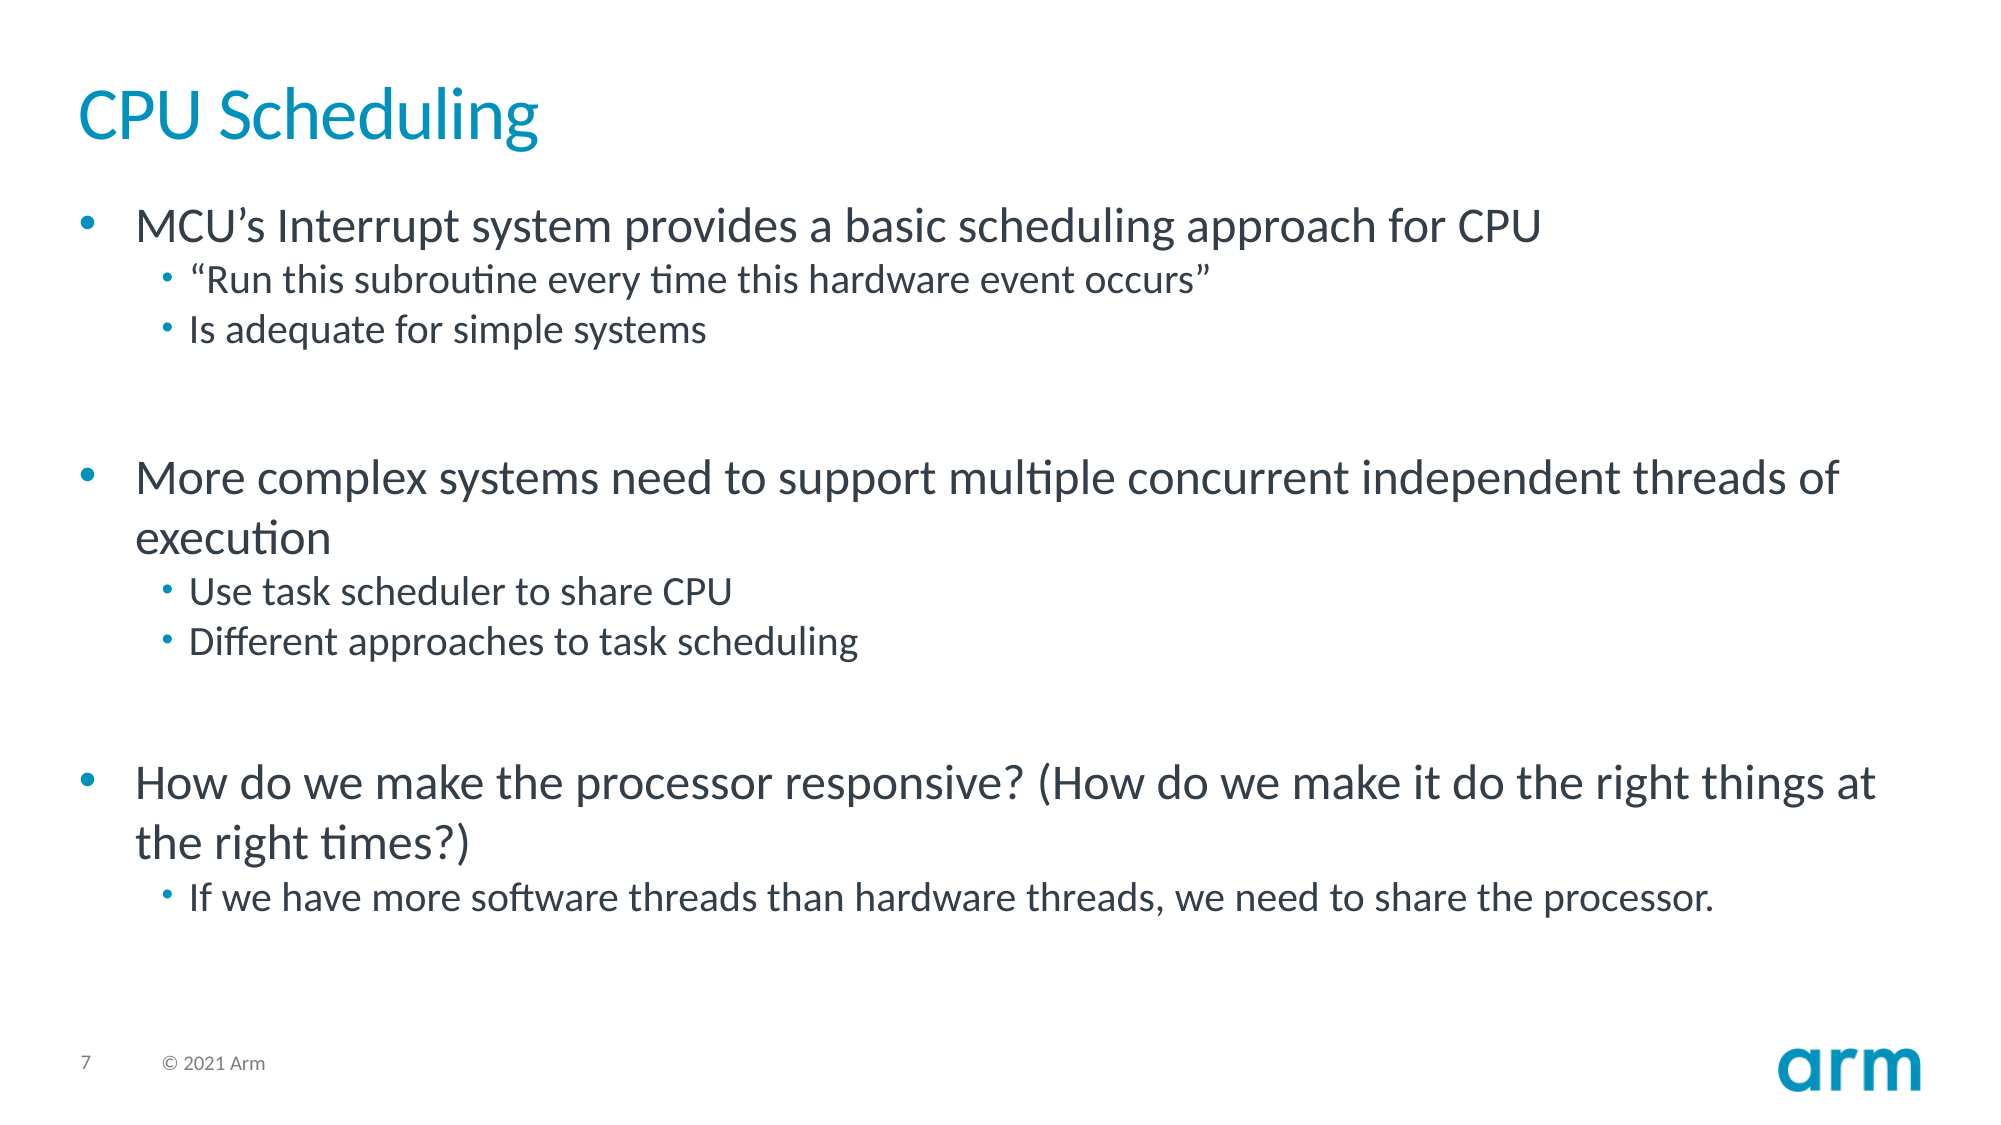

# CPU Scheduling
MCU’s Interrupt system provides a basic scheduling approach for CPU
“Run this subroutine every time this hardware event occurs”
Is adequate for simple systems

More complex systems need to support multiple concurrent independent threads of execution
Use task scheduler to share CPU
Different approaches to task scheduling

How do we make the processor responsive? (How do we make it do the right things at the right times?)
If we have more software threads than hardware threads, we need to share the processor.